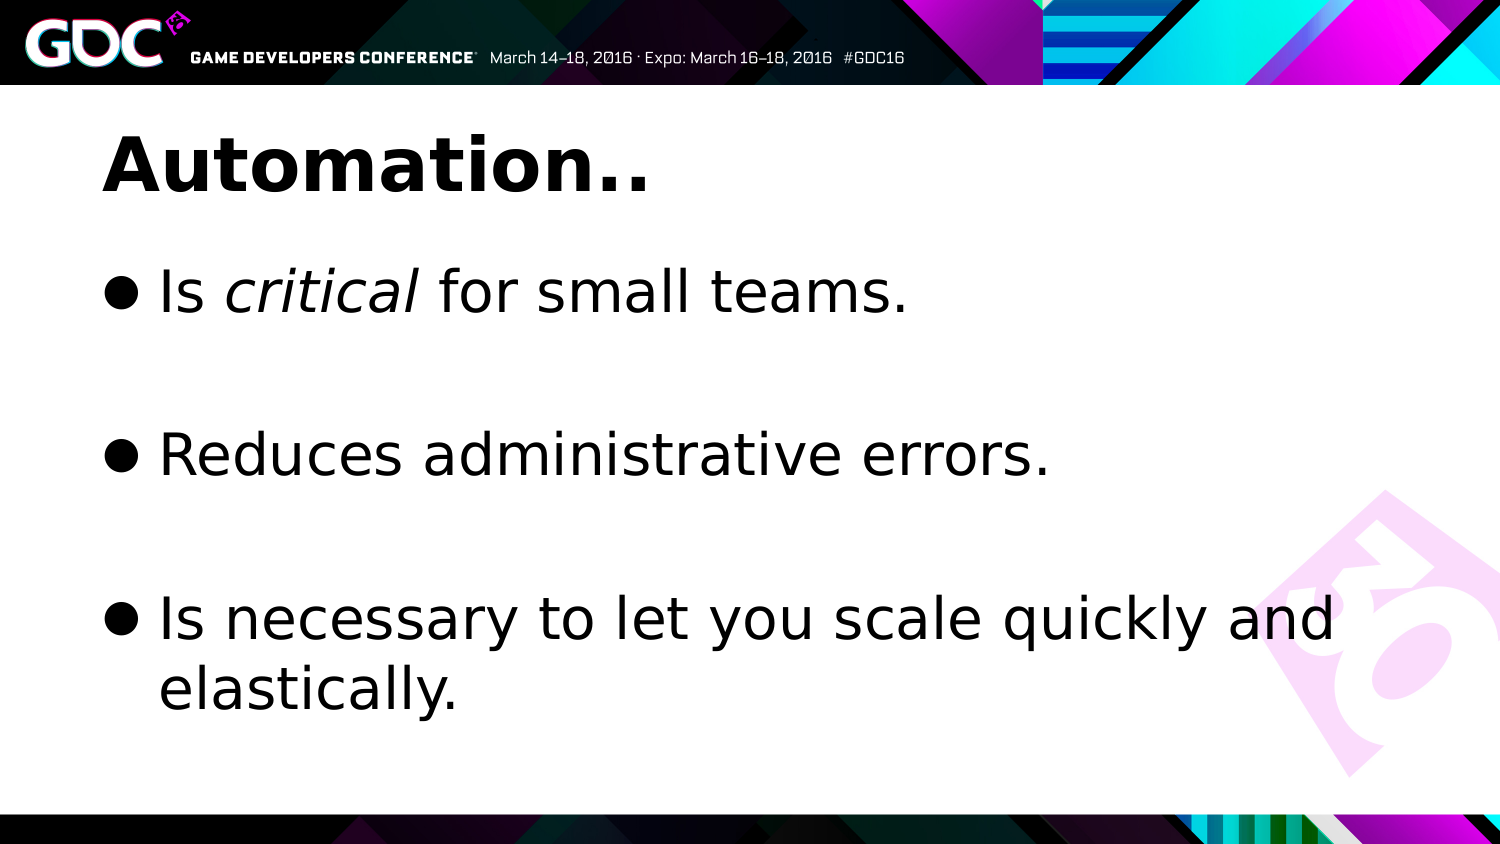

# Automation..
Is critical for small teams.

Reduces administrative errors.

Is necessary to let you scale quickly and elastically.